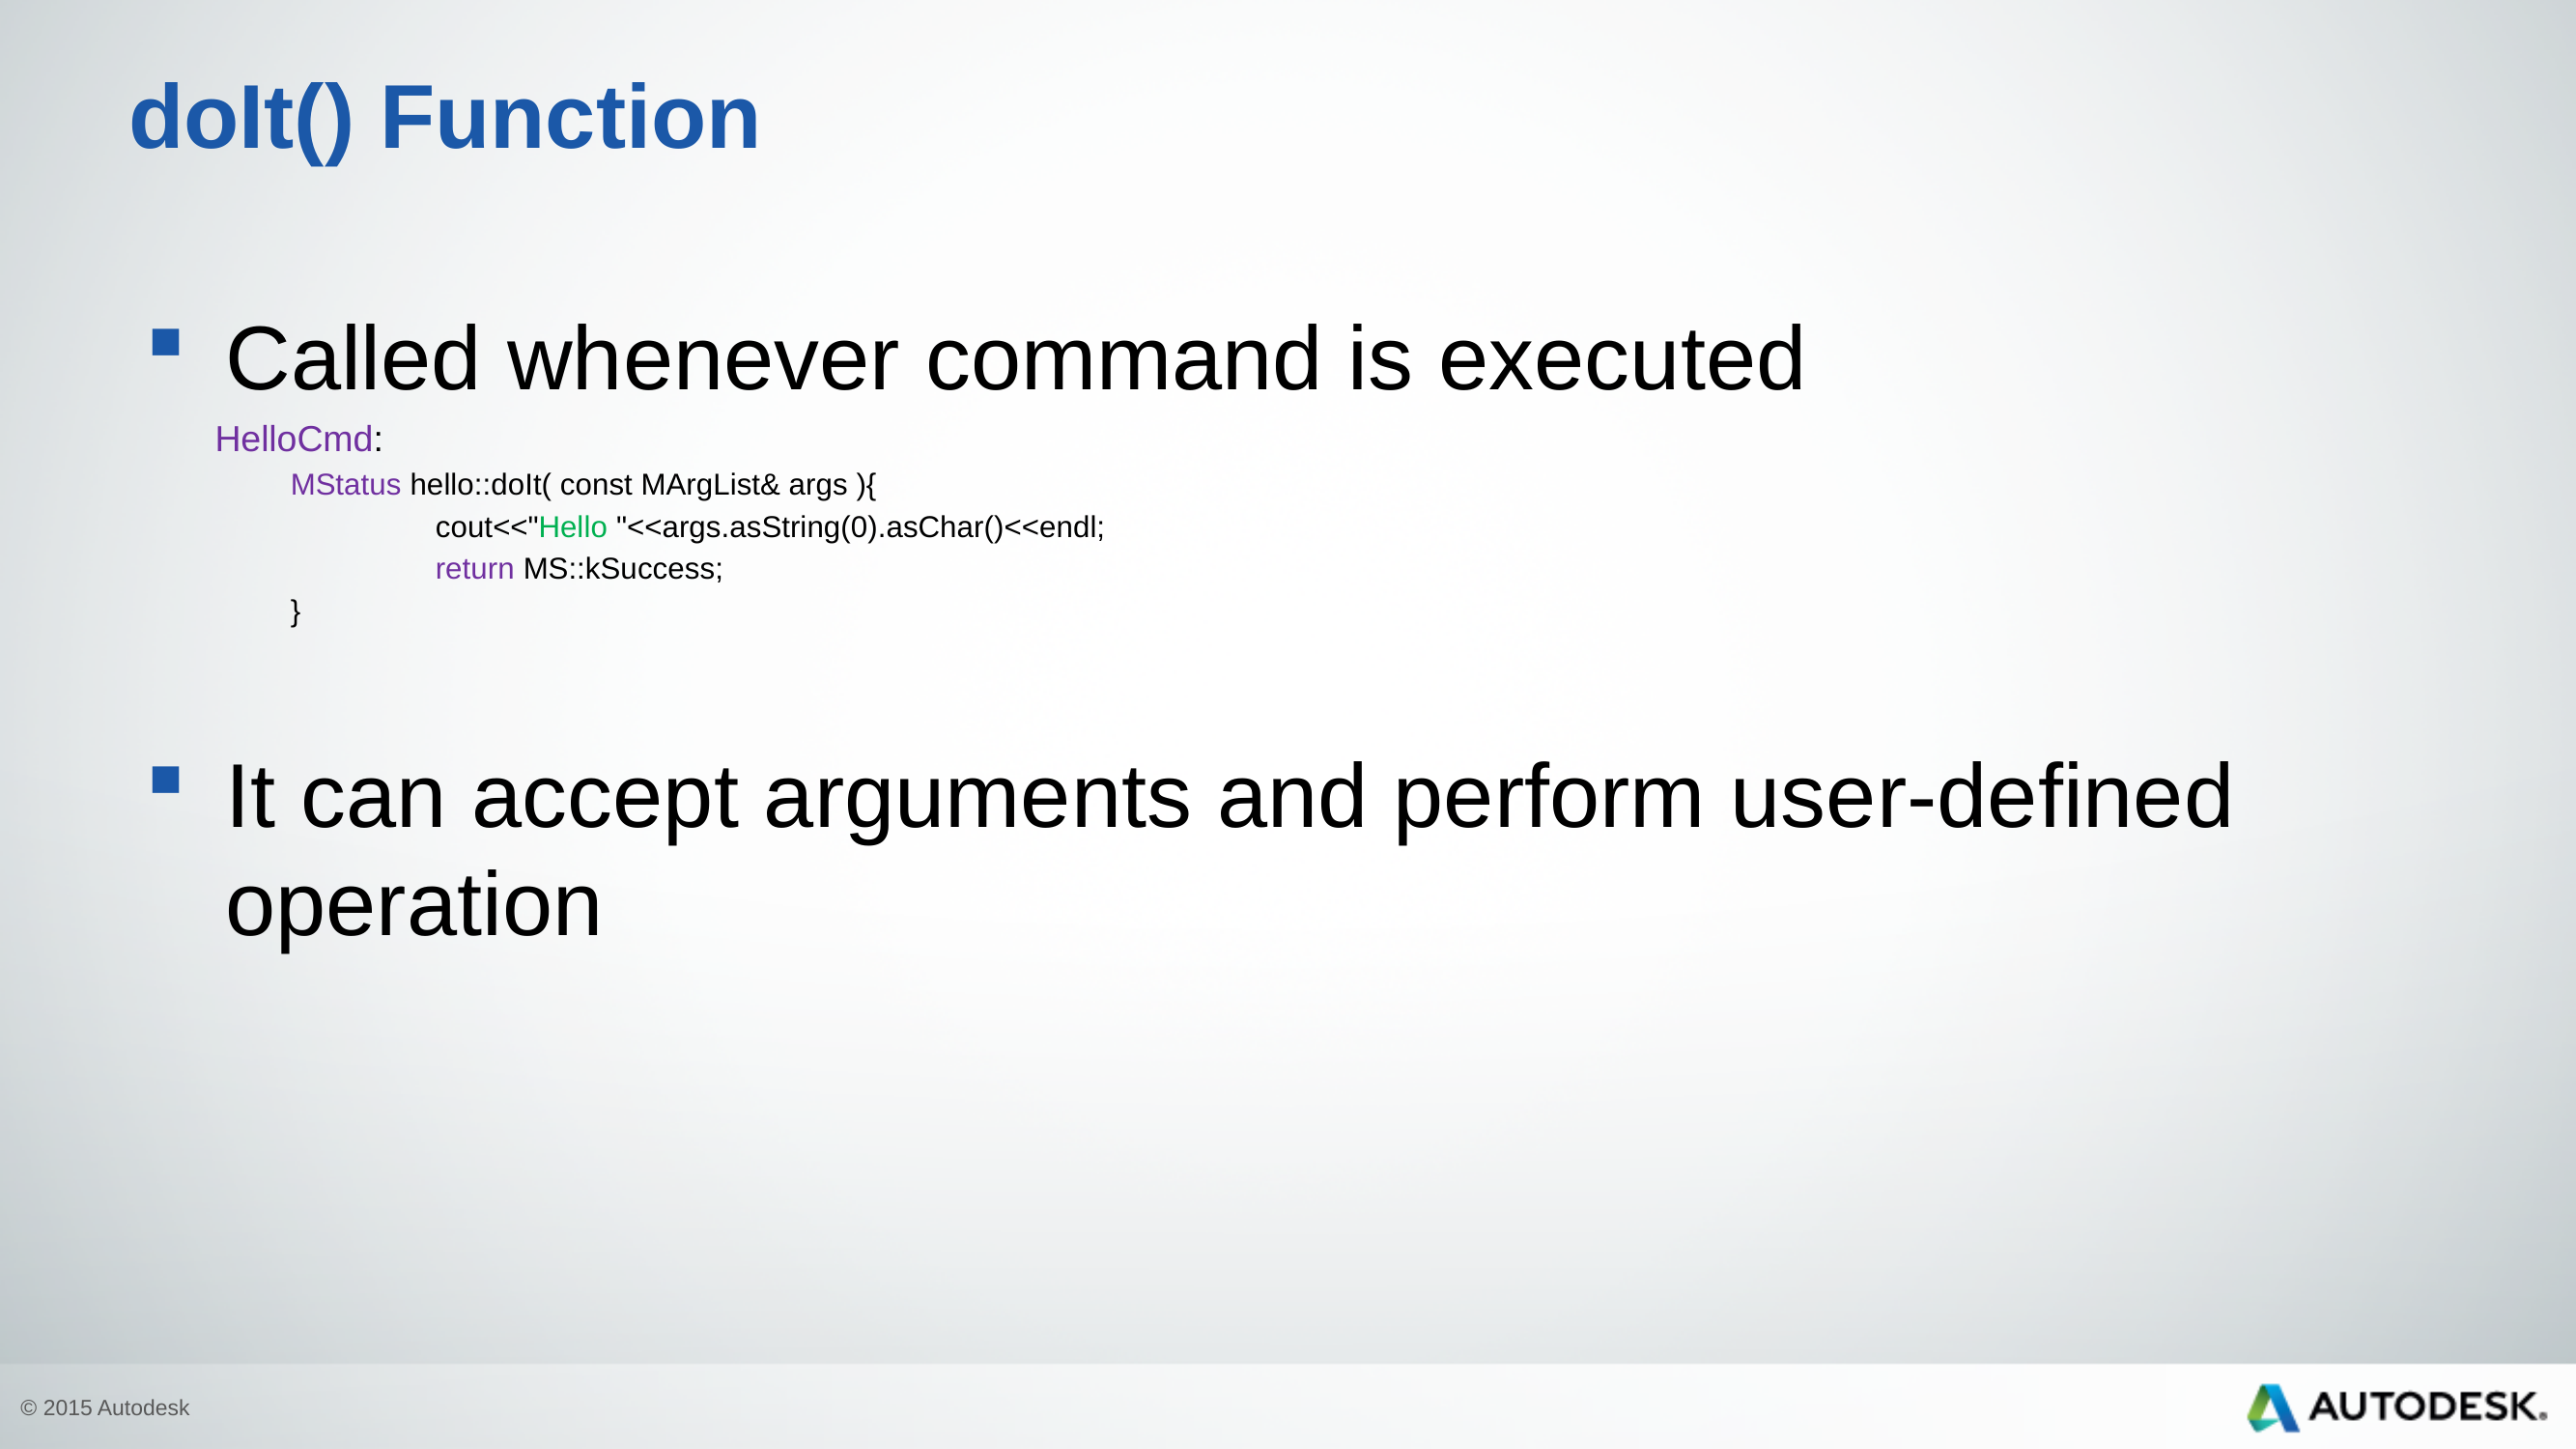

# doIt() Function
Called whenever command is executed
HelloCmd:
MStatus hello::doIt( const MArgList& args ){
	cout<<"Hello "<<args.asString(0).asChar()<<endl;
	return MS::kSuccess;
}

It can accept arguments and perform user-defined operation